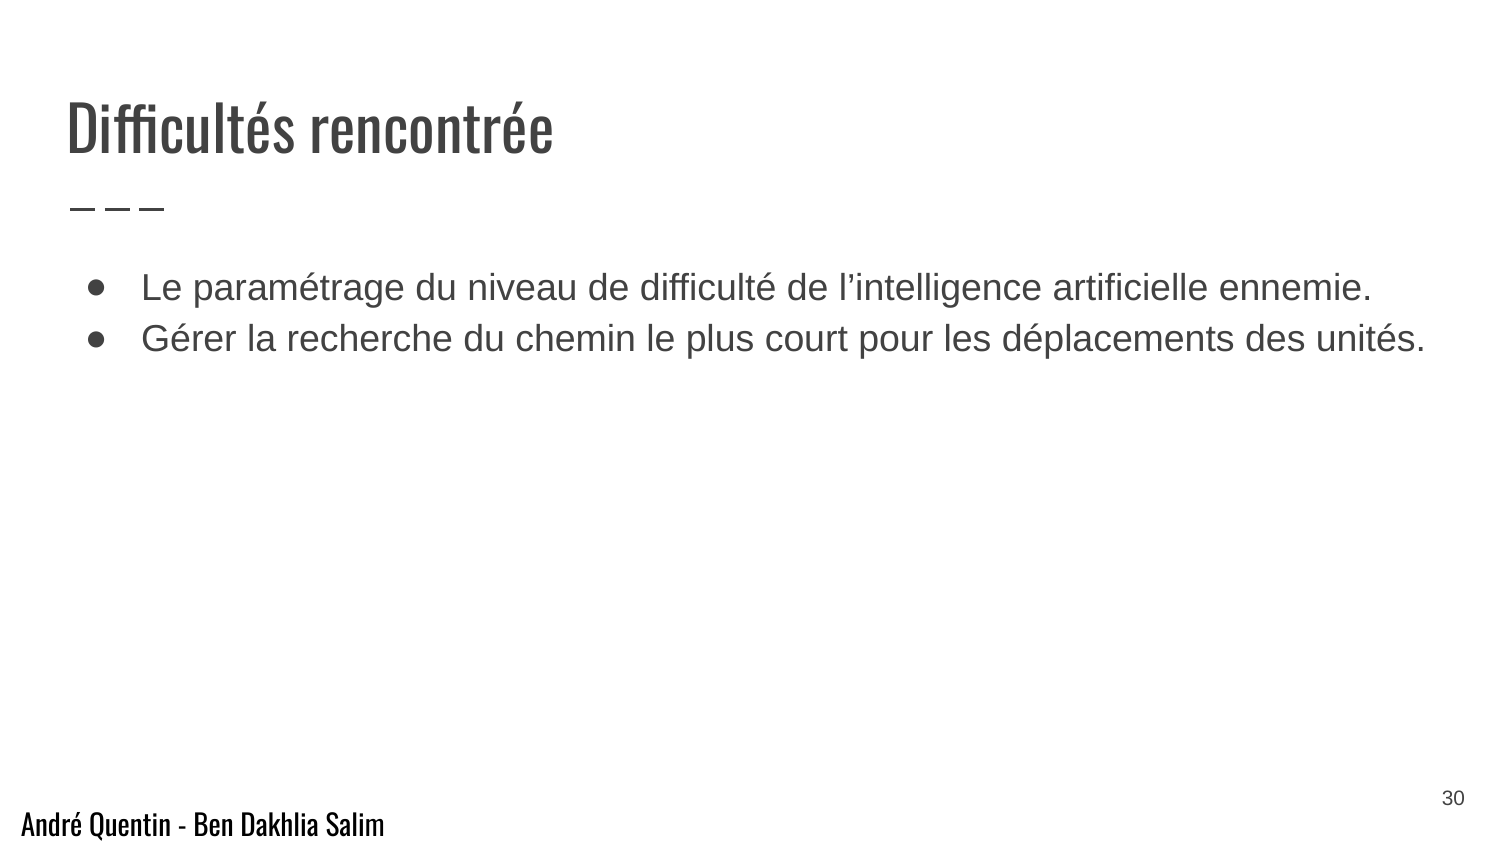

# Difficultés rencontrée
Le paramétrage du niveau de difficulté de l’intelligence artificielle ennemie.
Gérer la recherche du chemin le plus court pour les déplacements des unités.
30